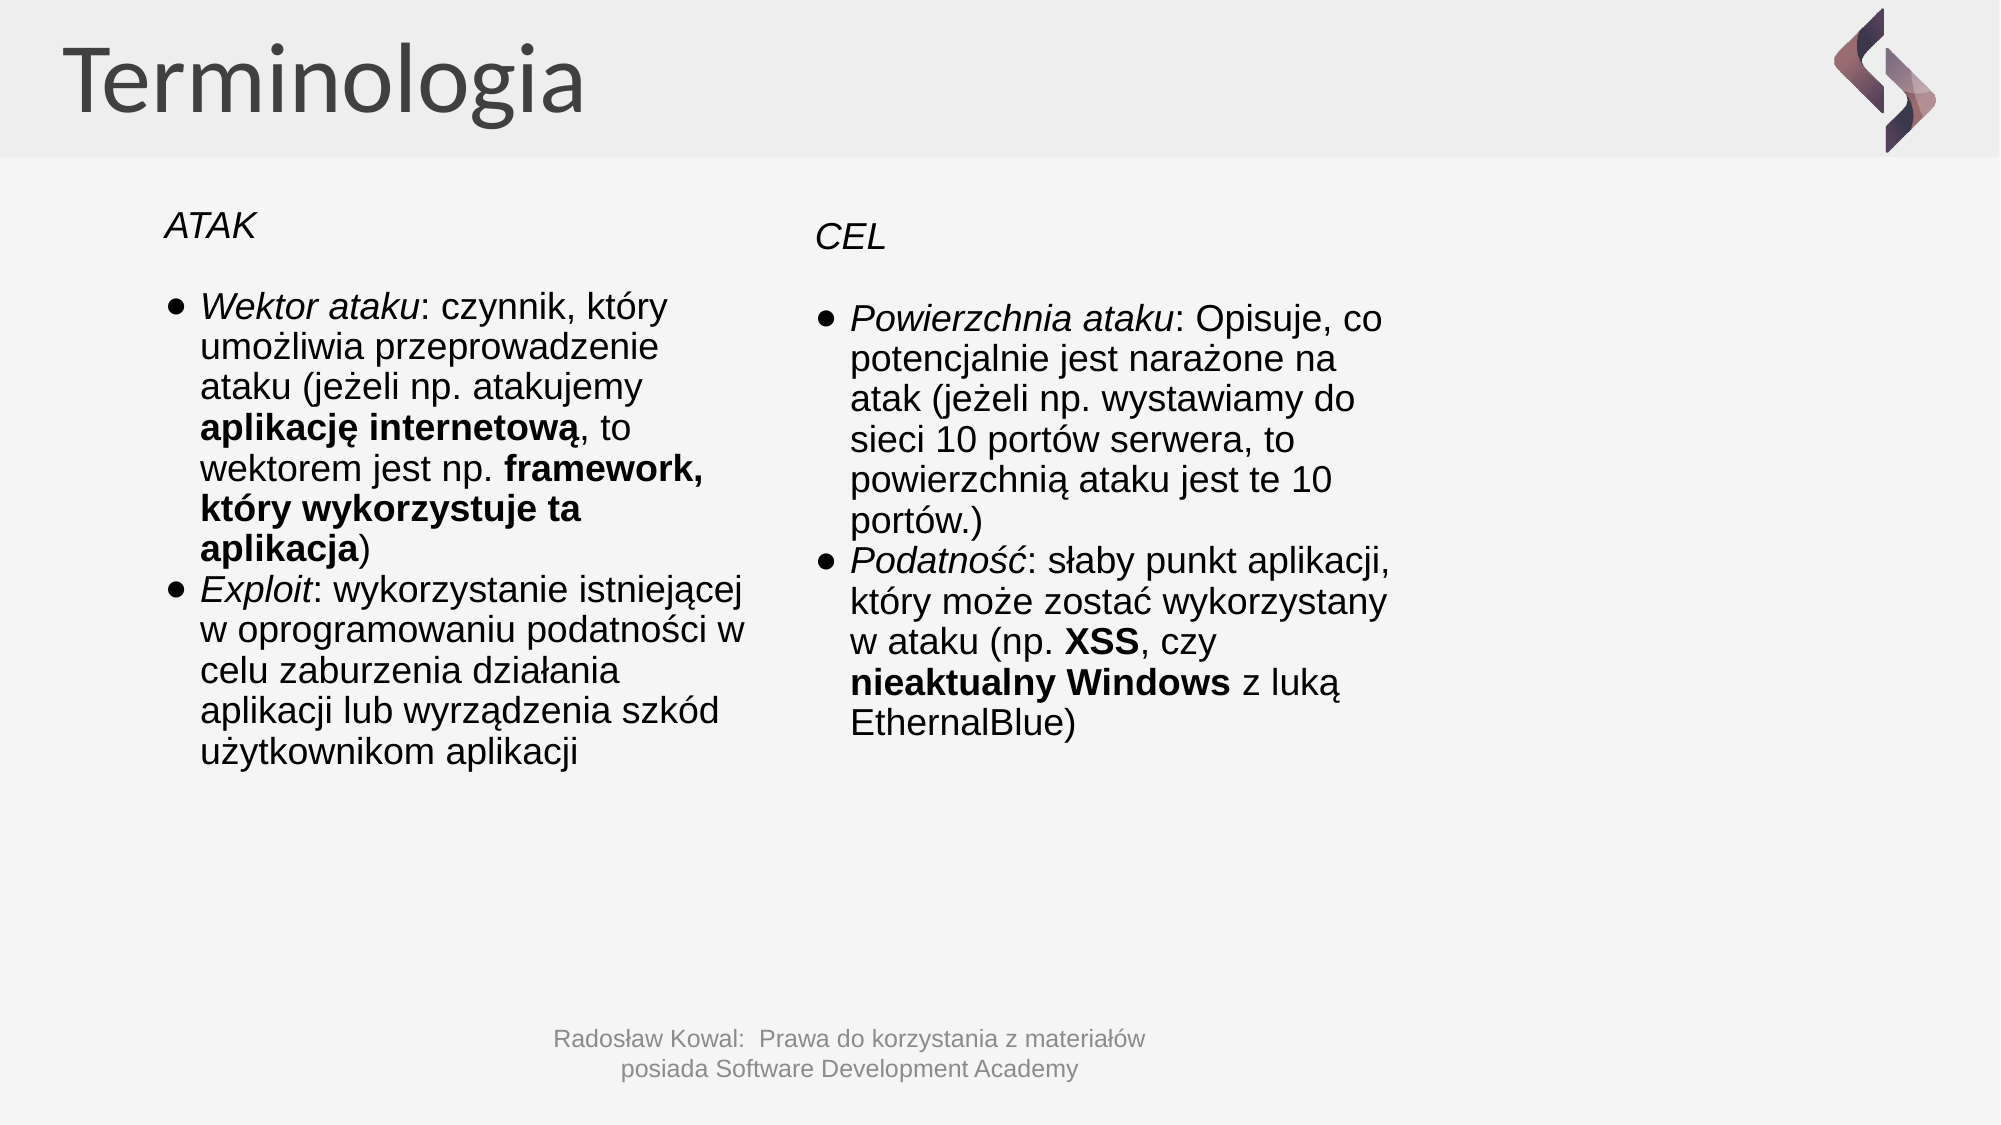

Terminologia
ATAK

Wektor ataku: czynnik, który umożliwia przeprowadzenie ataku (jeżeli np. atakujemy aplikację internetową, to wektorem jest np. framework, który wykorzystuje ta aplikacja)
Exploit: wykorzystanie istniejącej w oprogramowaniu podatności w celu zaburzenia działania aplikacji lub wyrządzenia szkód użytkownikom aplikacji

CEL

Powierzchnia ataku: Opisuje, co potencjalnie jest narażone na atak (jeżeli np. wystawiamy do sieci 10 portów serwera, to powierzchnią ataku jest te 10 portów.)
Podatność: słaby punkt aplikacji, który może zostać wykorzystany w ataku (np. XSS, czy nieaktualny Windows z luką EthernalBlue)
Radosław Kowal:  Prawa do korzystania z materiałów posiada Software Development Academy